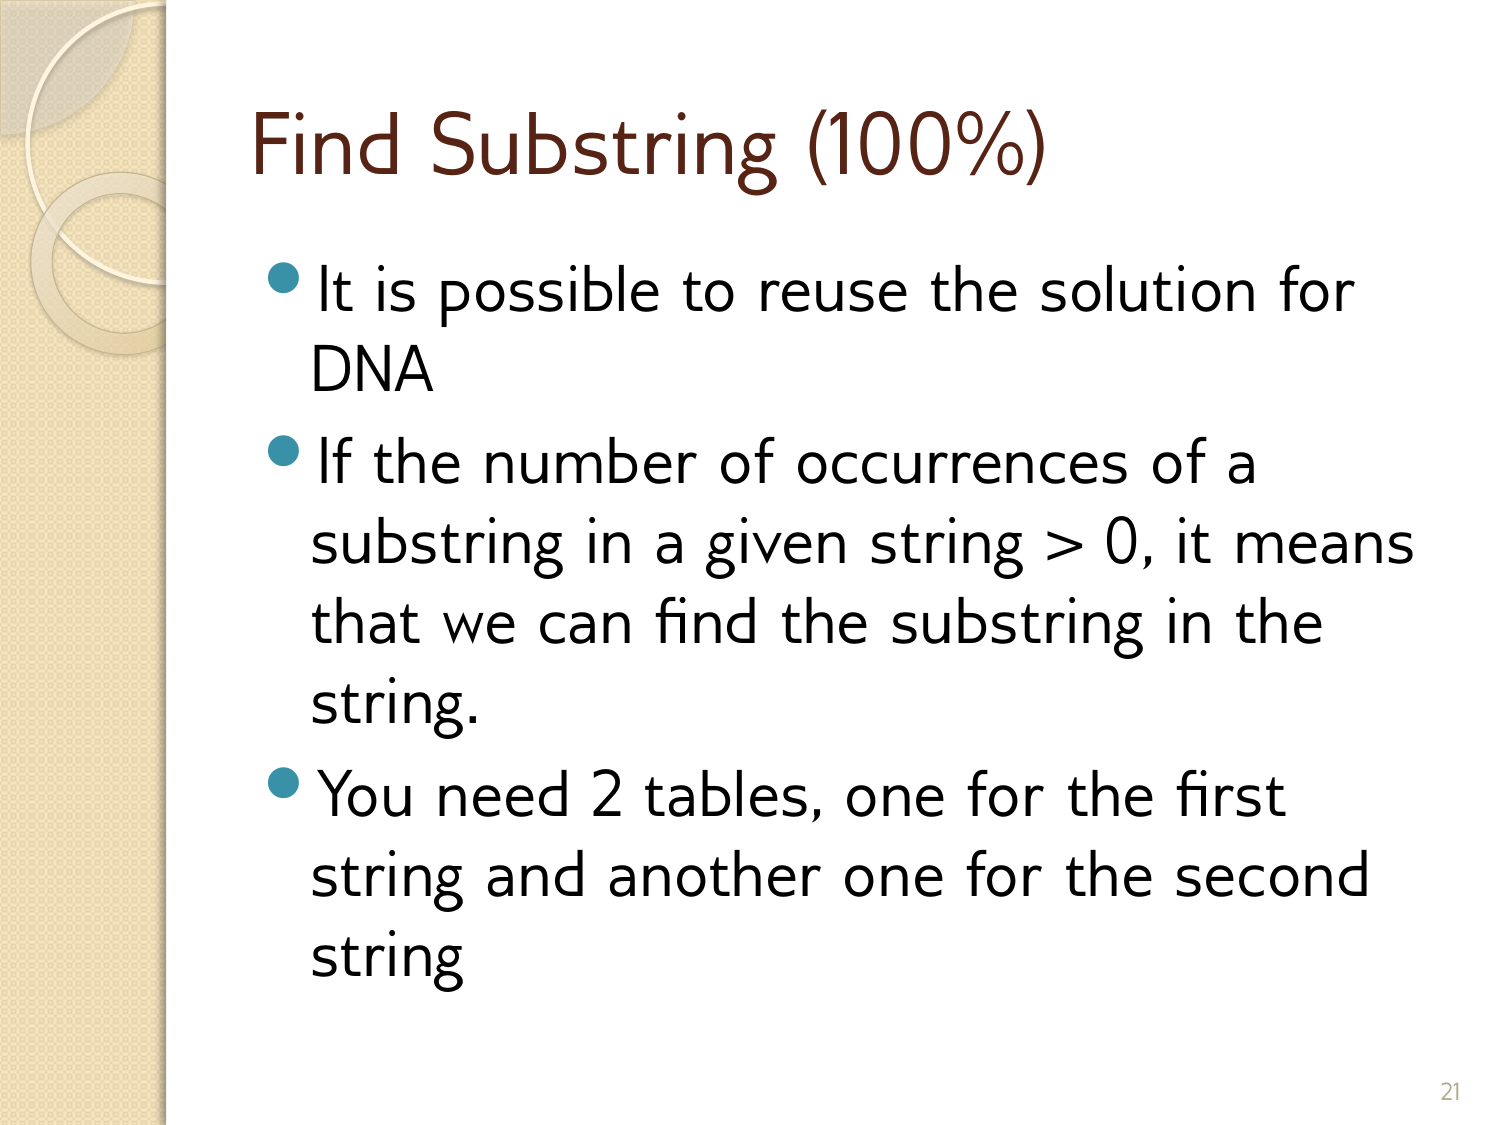

# Find Substring (100%)
It is possible to reuse the solution for DNA
If the number of occurrences of a substring in a given string > 0, it means that we can find the substring in the string.
You need 2 tables, one for the first string and another one for the second string
21